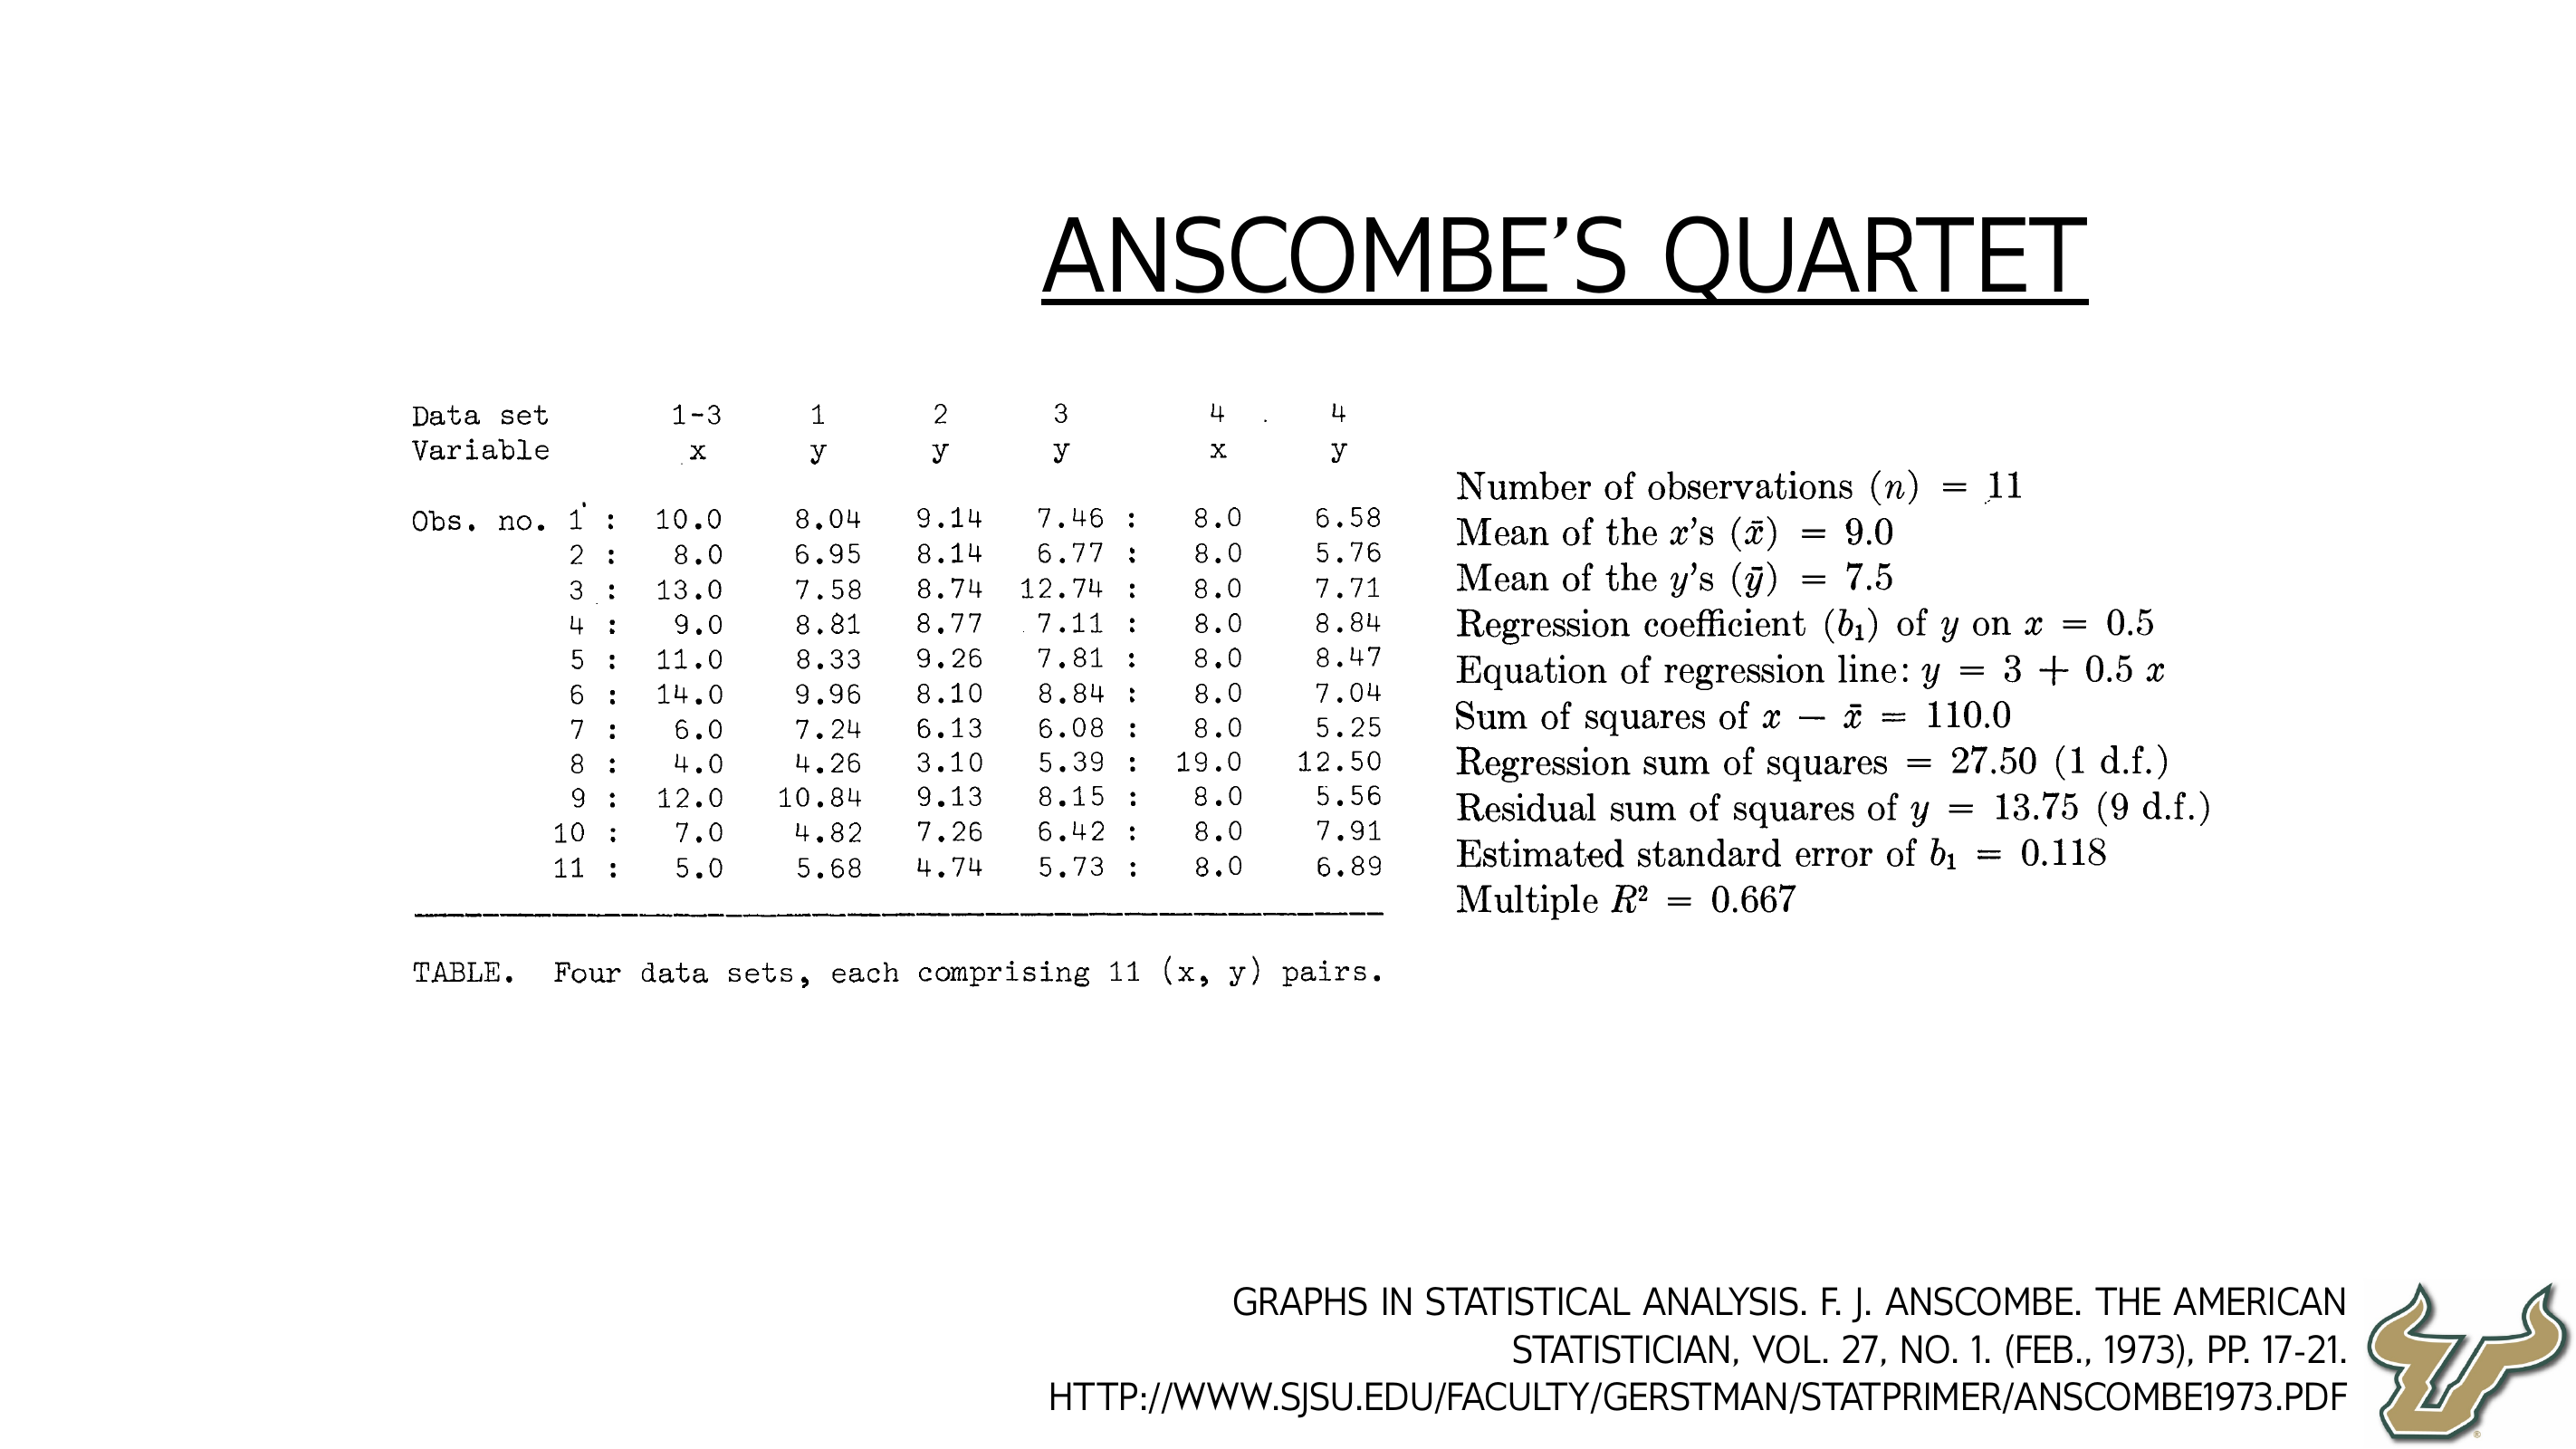

Anscombe’s Quartet

Graphs in Statistical Analysis. F. J. Anscombe. The American
Statistician, Vol. 27, No. 1. (Feb., 1973), pp. 17-21.
http://www.sjsu.edu/faculty/gerstman/StatPrimer/anscombe1973.pdf